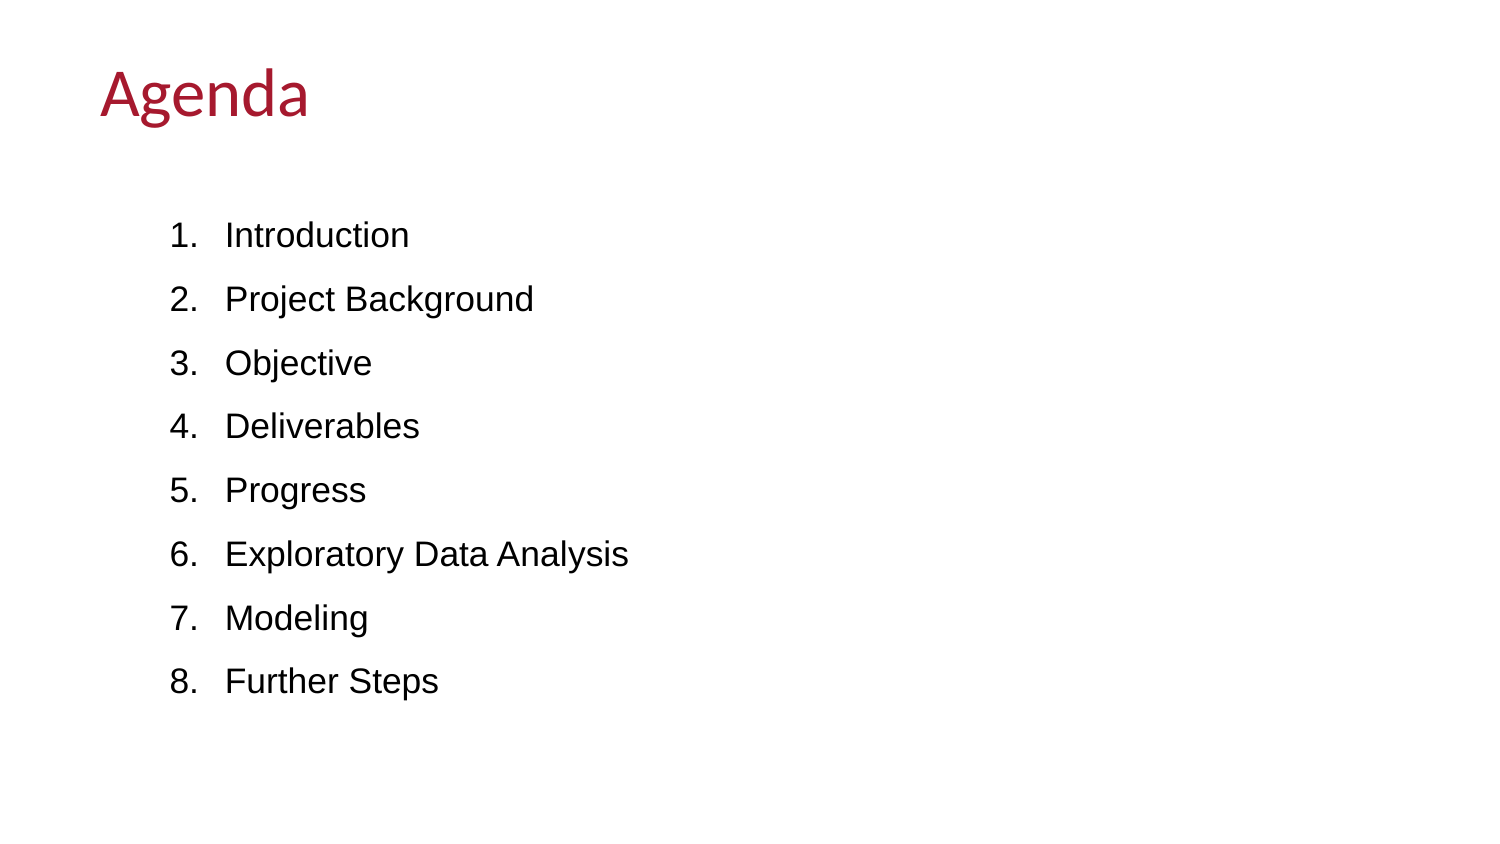

Agenda
Introduction
Project Background
Objective
Deliverables
Progress
Exploratory Data Analysis
Modeling
Further Steps